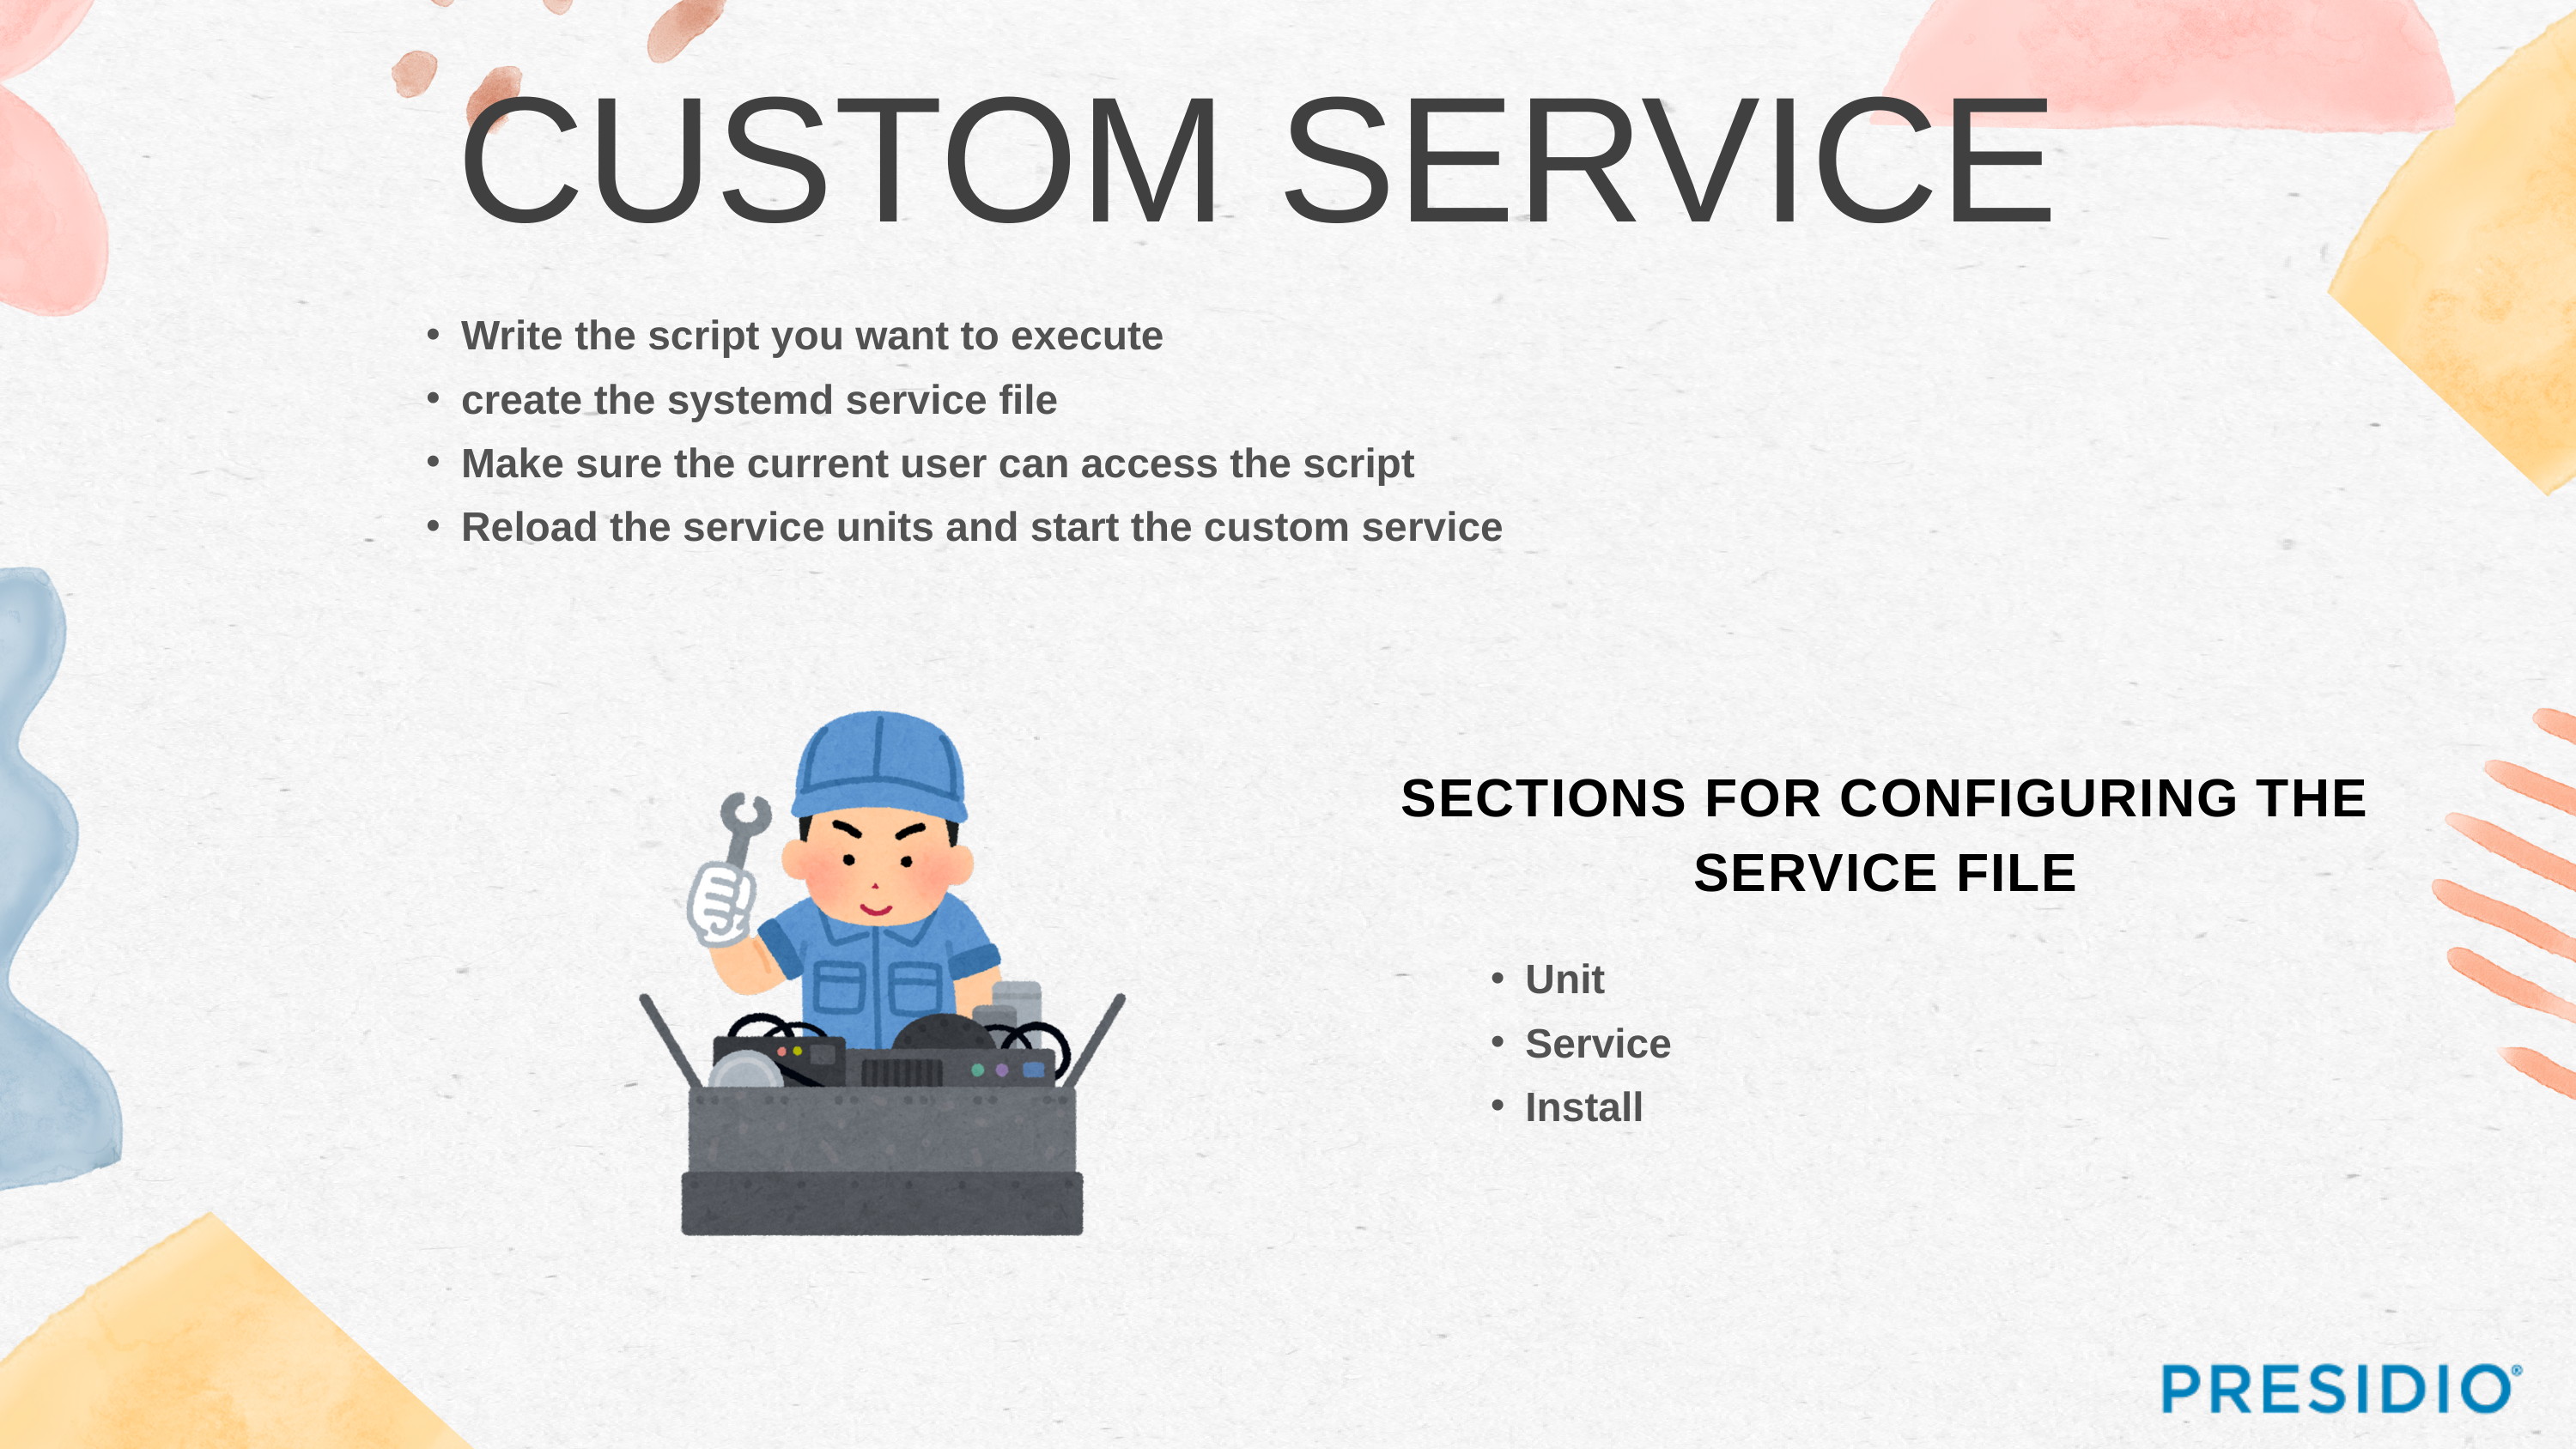

CUSTOM SERVICE
Write the script you want to execute
create the systemd service file
Make sure the current user can access the script
Reload the service units and start the custom service

SECTIONS FOR CONFIGURING THE SERVICE FILE
Unit
Service
Install